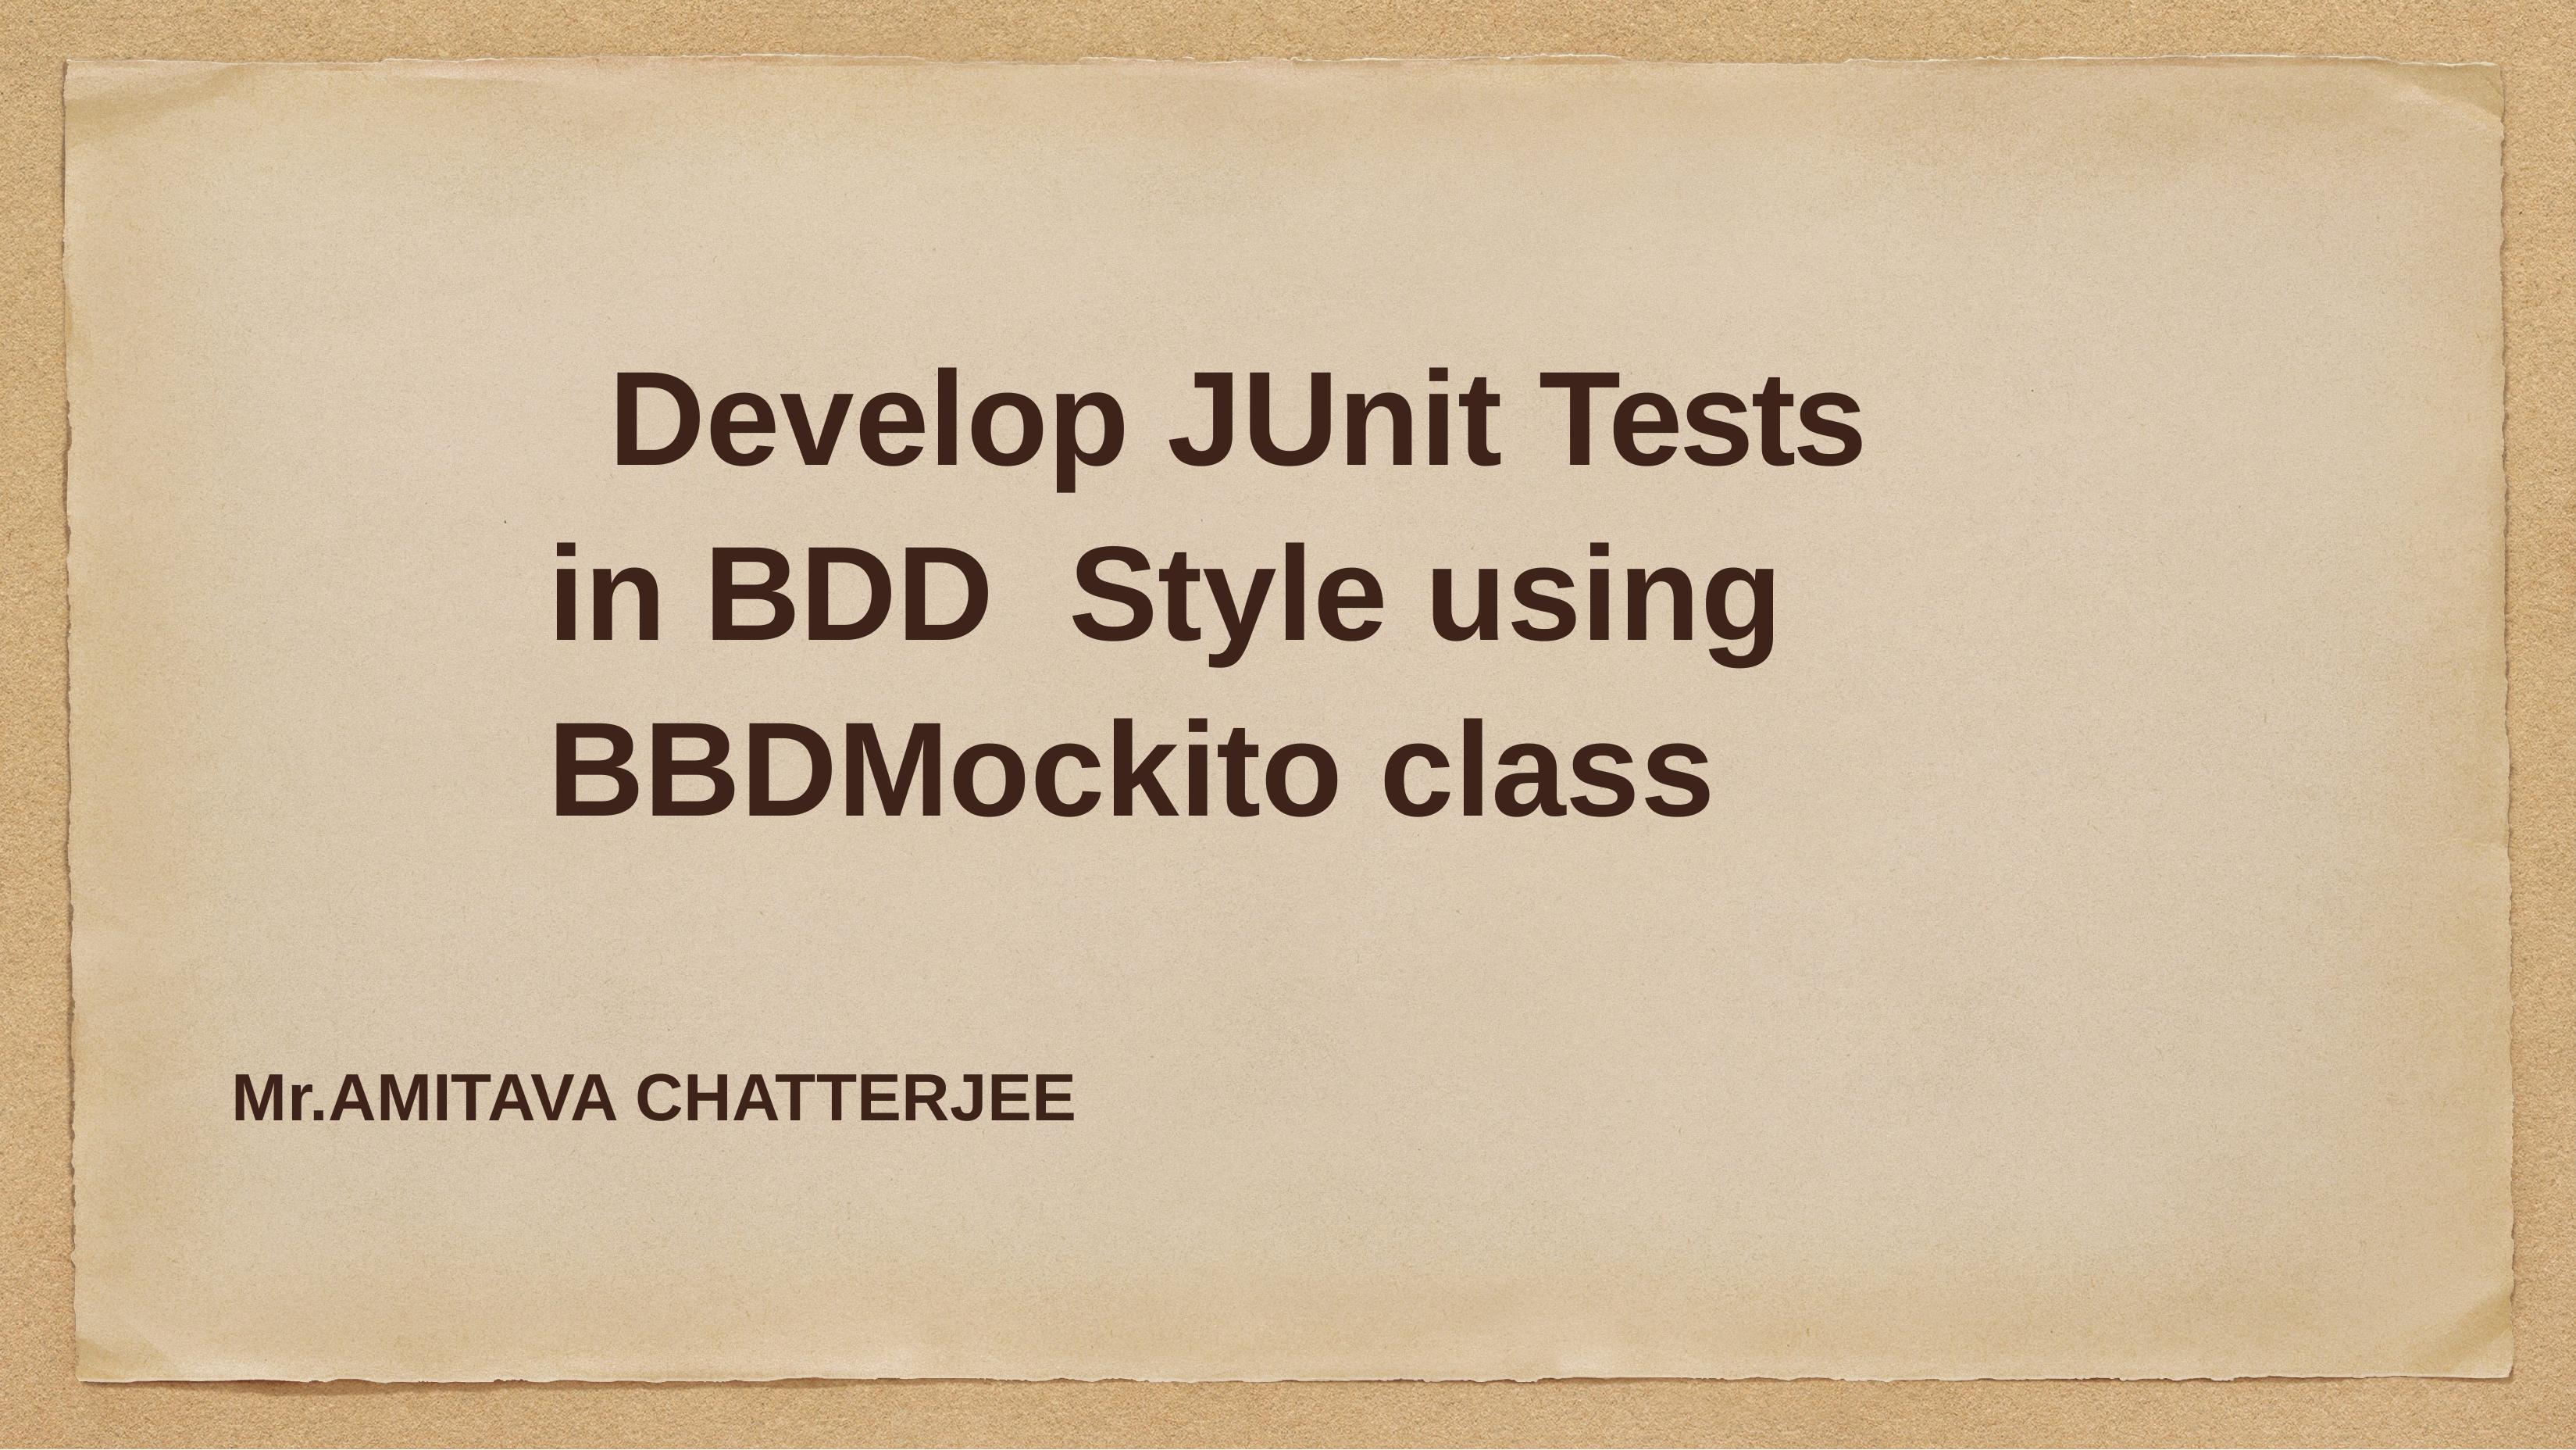

# Develop JUnit Tests in BDD  Style using BBDMockito class
Mr.AMITAVA CHATTERJEE